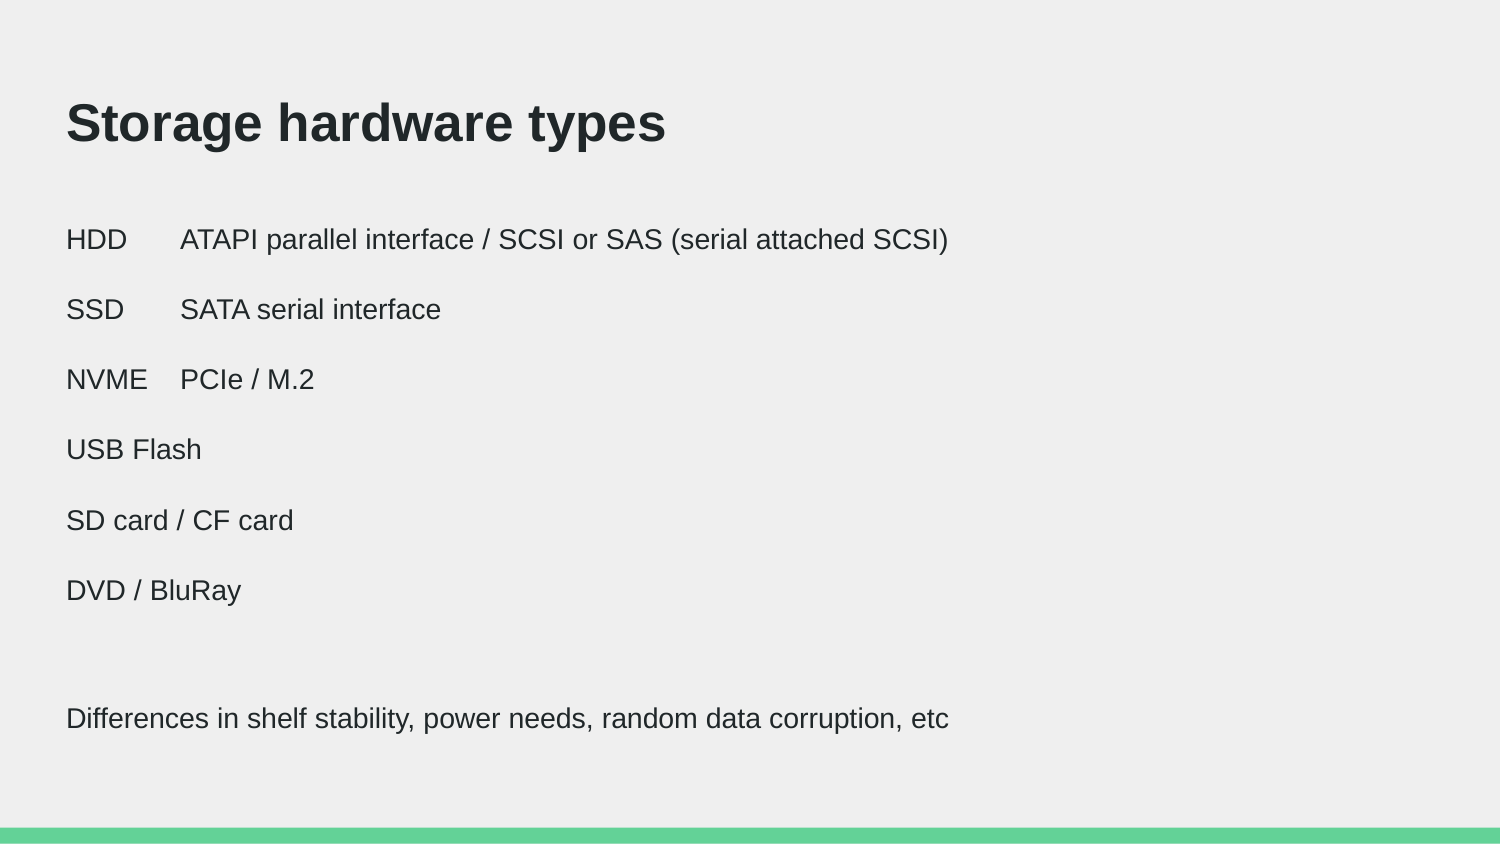

# Storage hardware types
HDD			ATAPI parallel interface / SCSI or SAS (serial attached SCSI)
SSD			SATA serial interface
NVME		PCIe / M.2
USB Flash
SD card / CF card
DVD / BluRay

Differences in shelf stability, power needs, random data corruption, etc